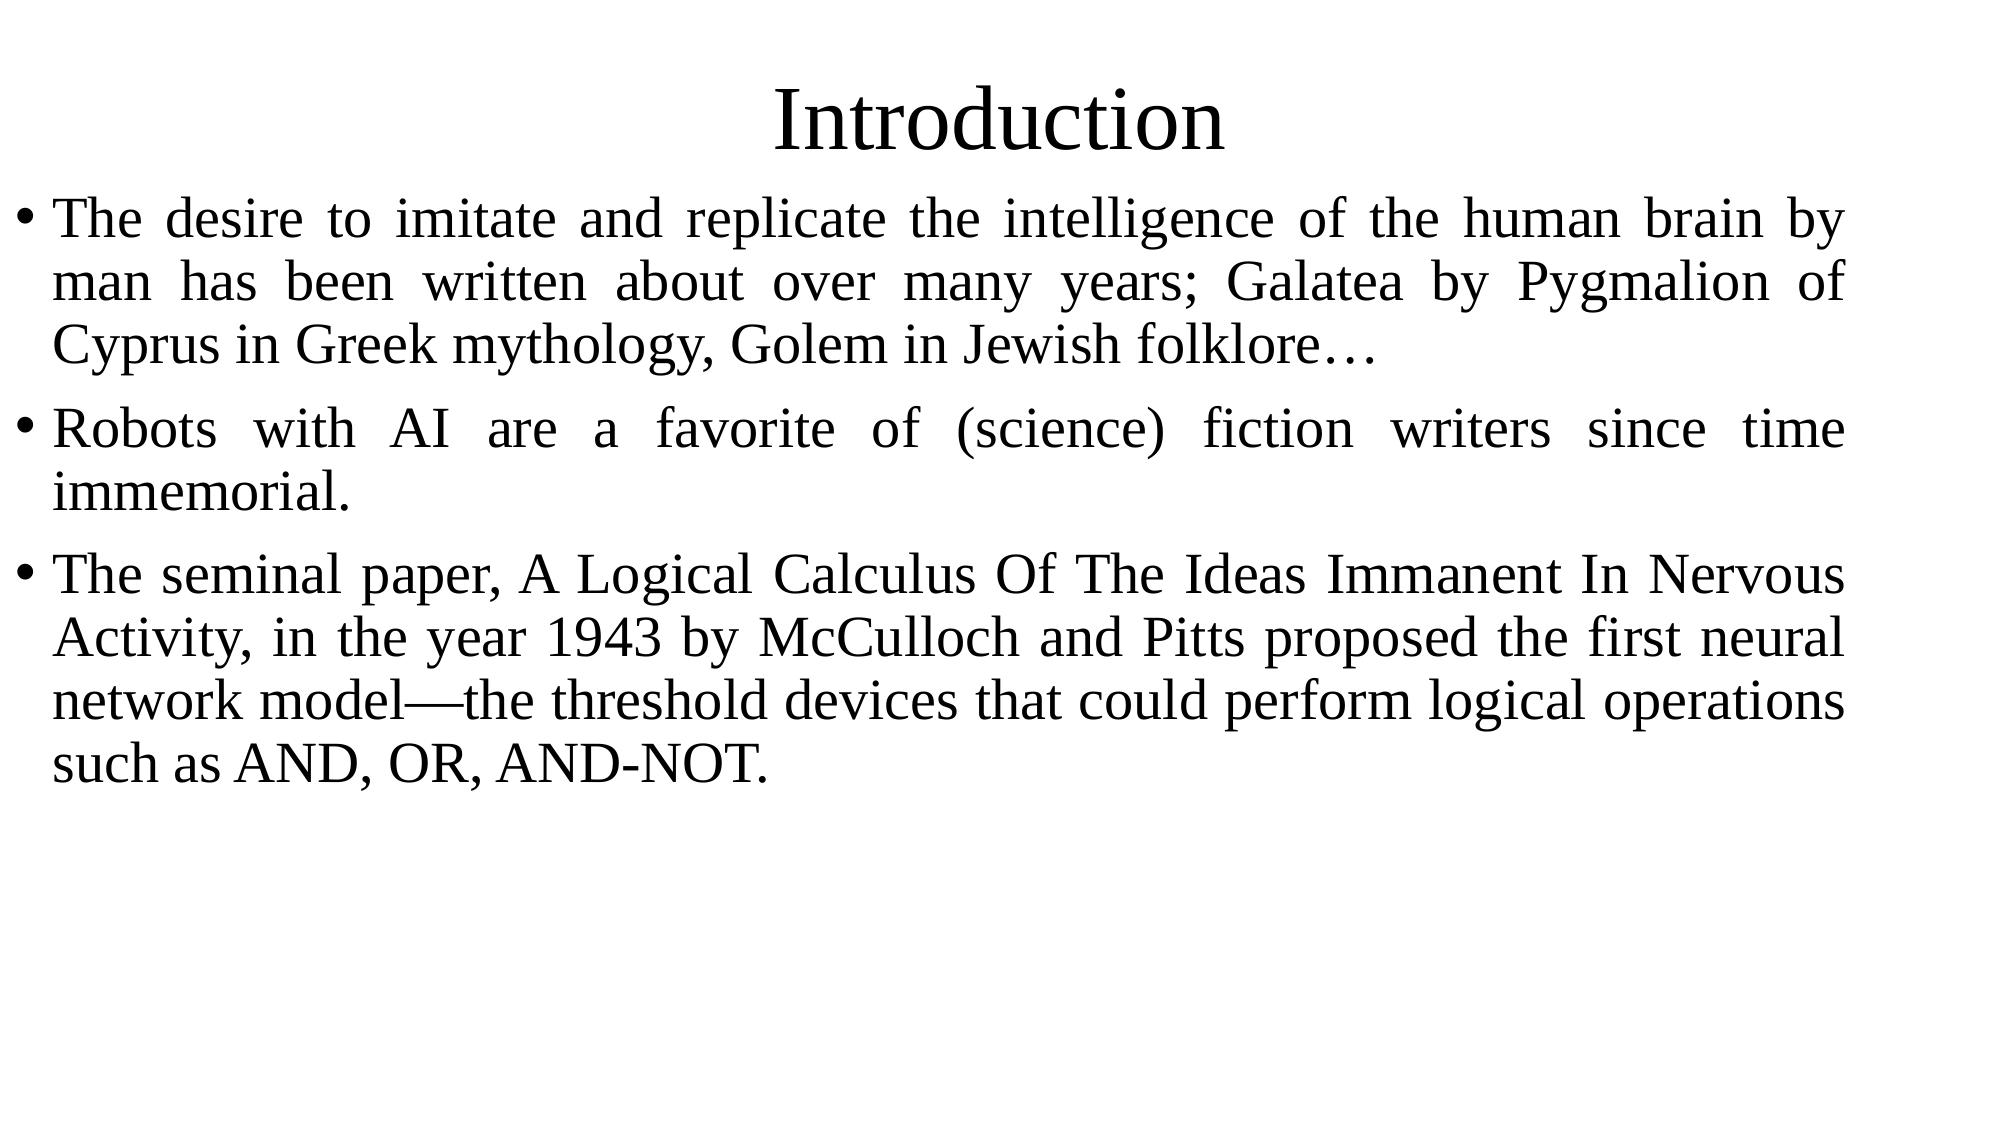

# Introduction
The desire to imitate and replicate the intelligence of the human brain by man has been written about over many years; Galatea by Pygmalion of Cyprus in Greek mythology, Golem in Jewish folklore…
Robots with AI are a favorite of (science) fiction writers since time immemorial.
The seminal paper, A Logical Calculus Of The Ideas Immanent In Nervous Activity, in the year 1943 by McCulloch and Pitts proposed the first neural network model—the threshold devices that could perform logical operations such as AND, OR, AND-NOT.